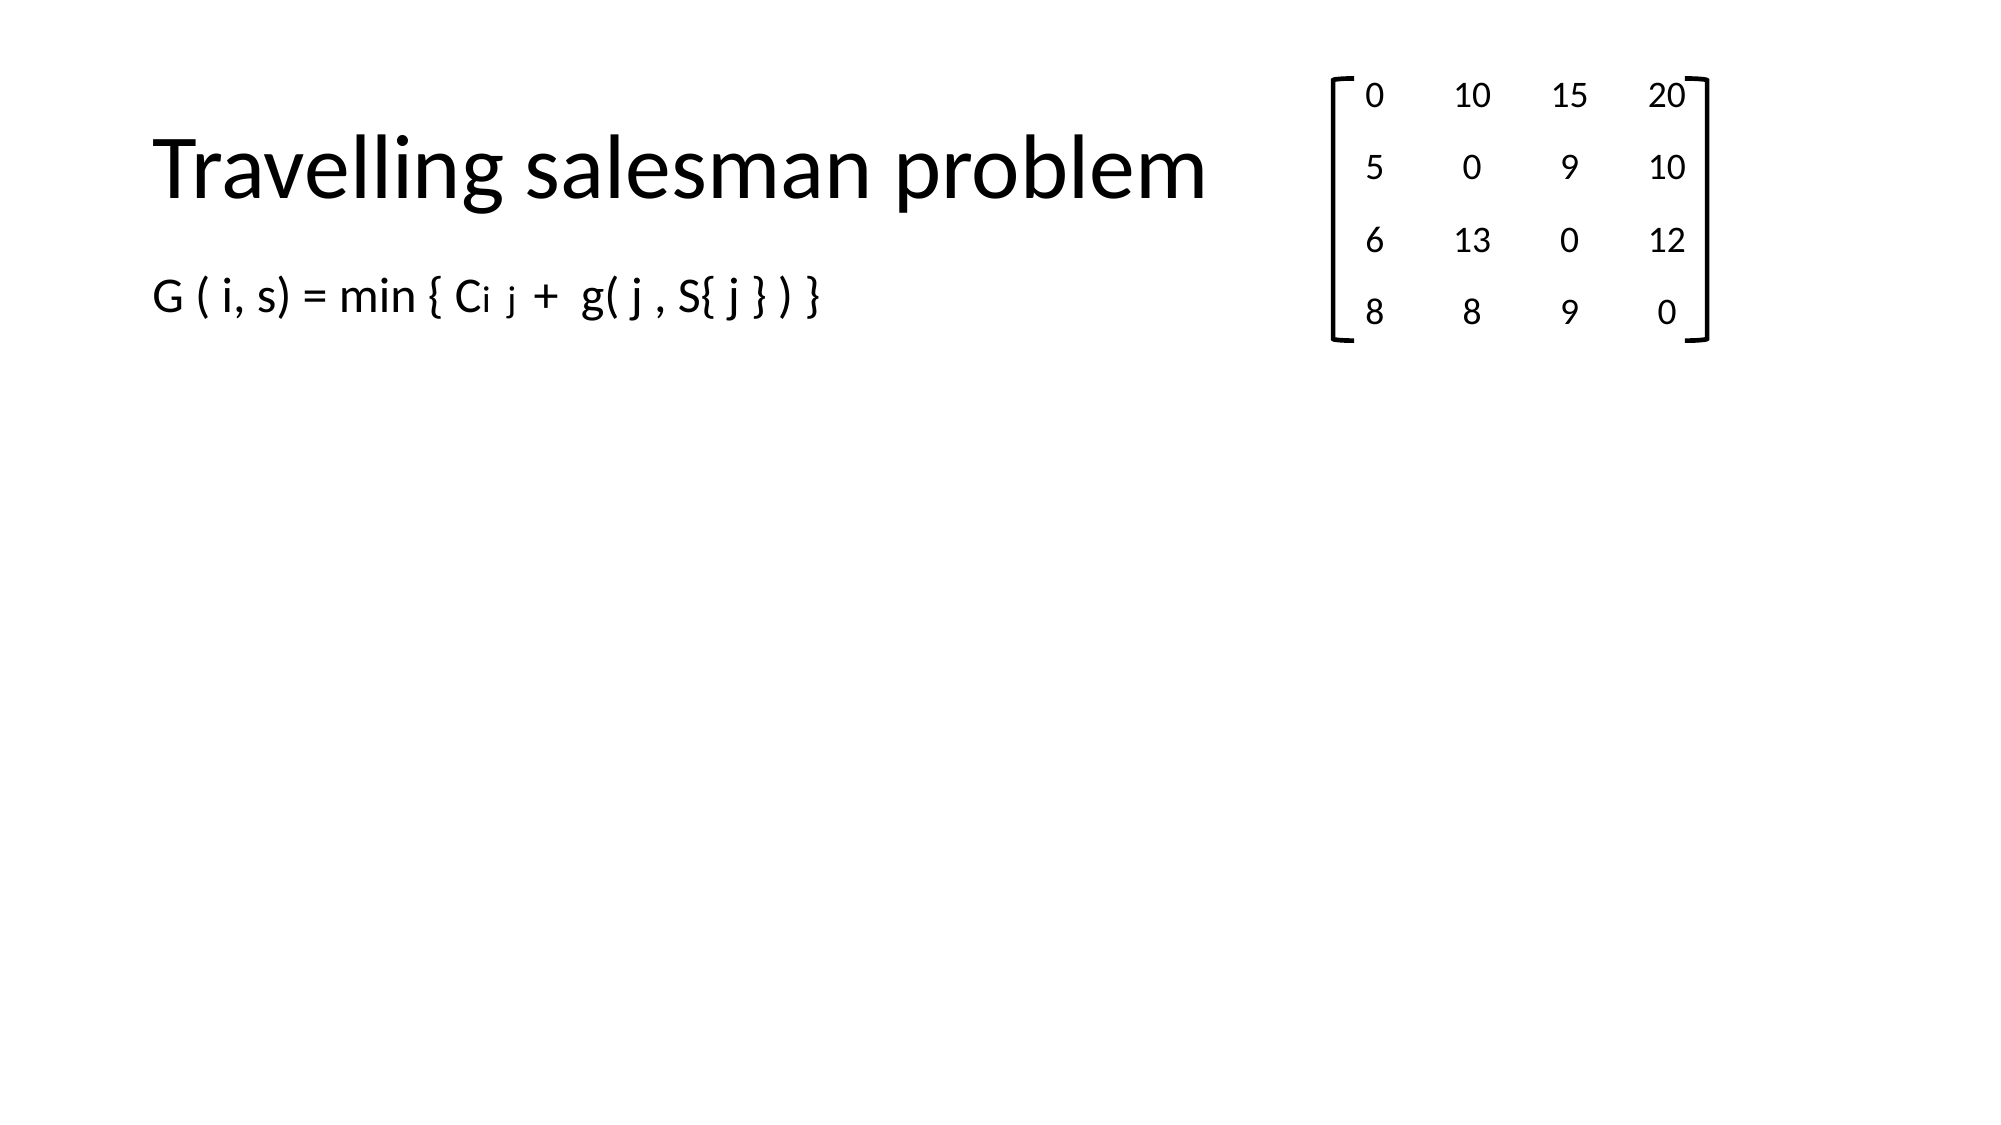

# Travelling salesman problem
| 0 | 10 | 15 | 20 |
| --- | --- | --- | --- |
| 5 | 0 | 9 | 10 |
| 6 | 13 | 0 | 12 |
| 8 | 8 | 9 | 0 |

G ( i, s) = min { Ci  j  +  g( j , S{ j } ) }